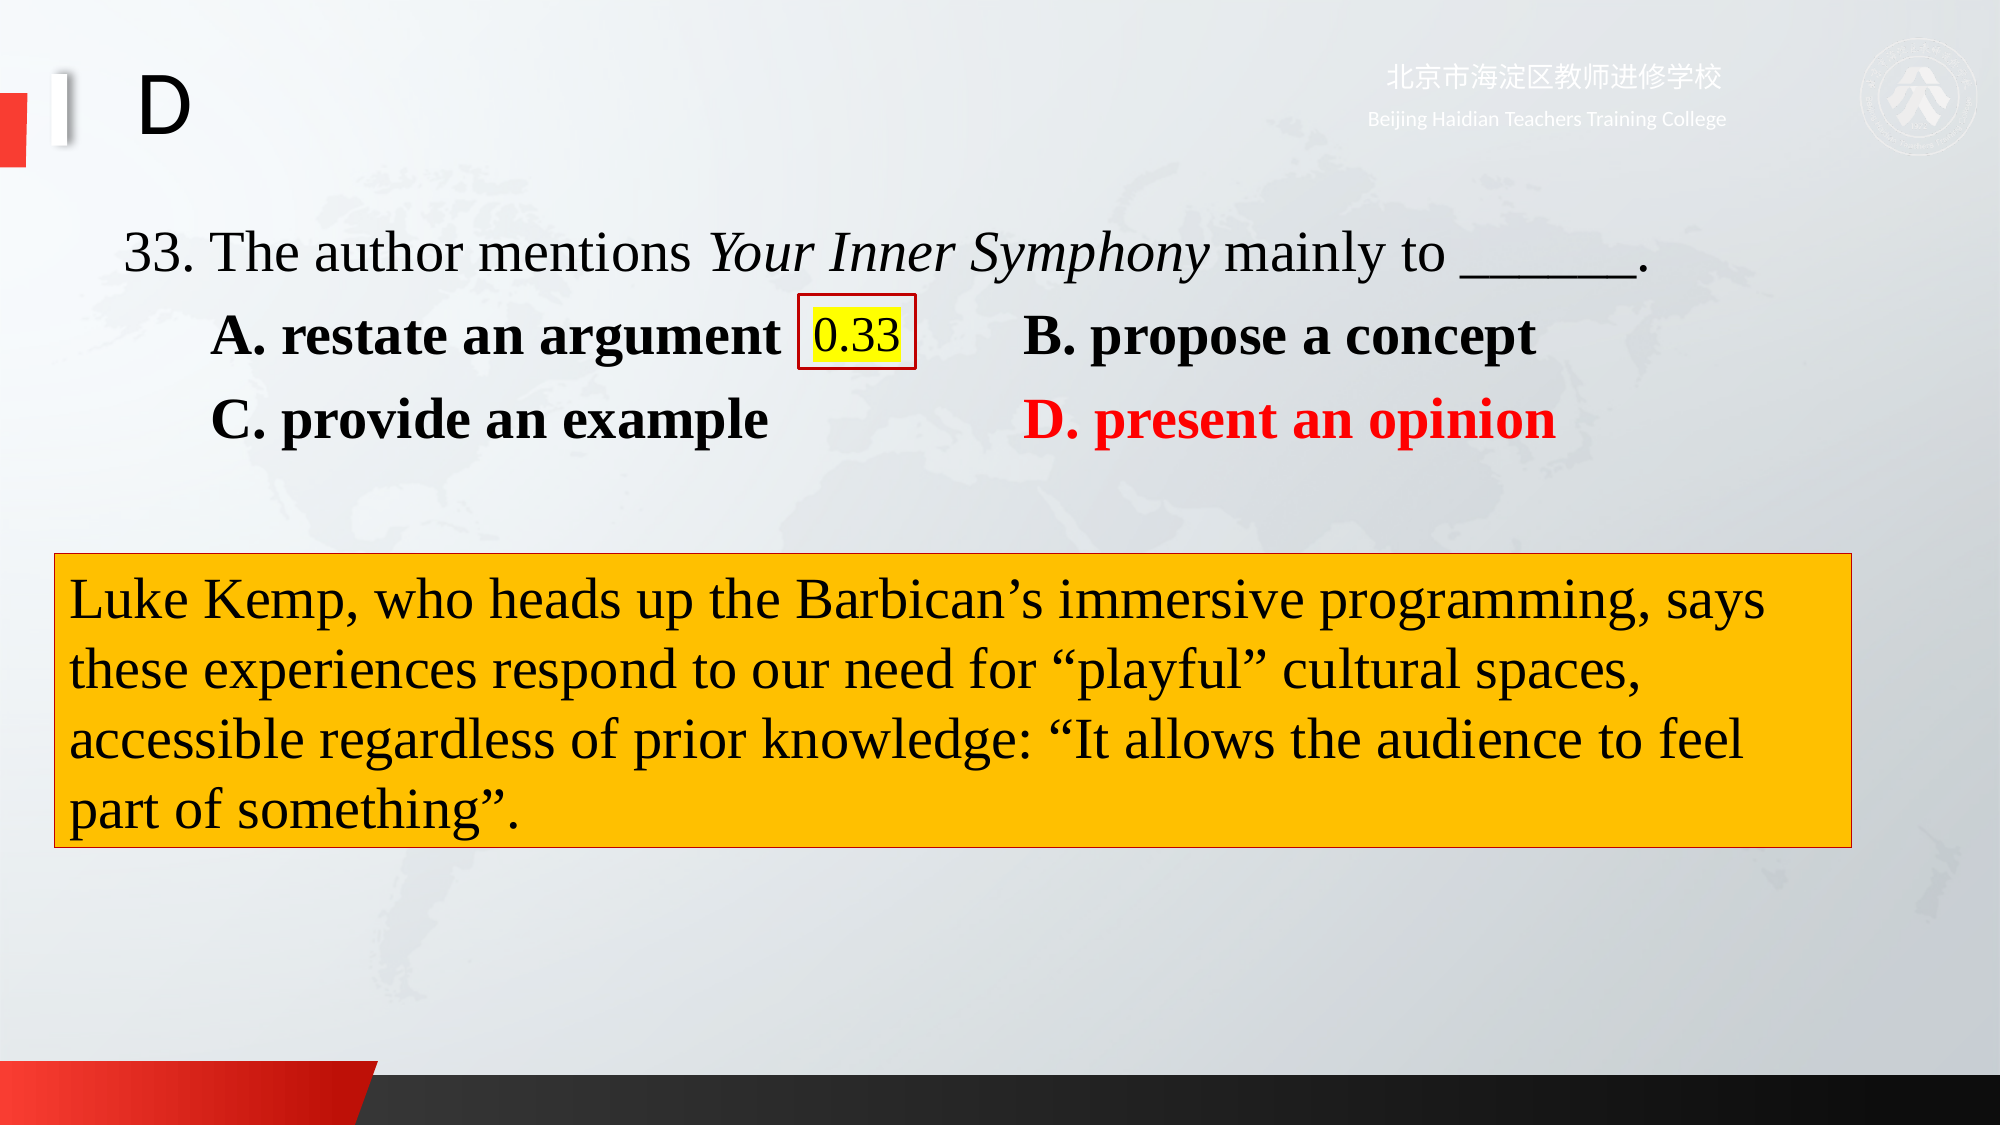

# D
33. The author mentions Your Inner Symphony mainly to ______.
      A. restate an argument		B. propose a concept
      C. provide an example		D. present an opinion

0.33
Luke Kemp, who heads up the Barbican’s immersive programming, says these experiences respond to our need for “playful” cultural spaces, accessible regardless of prior knowledge: “It allows the audience to feel part of something”.